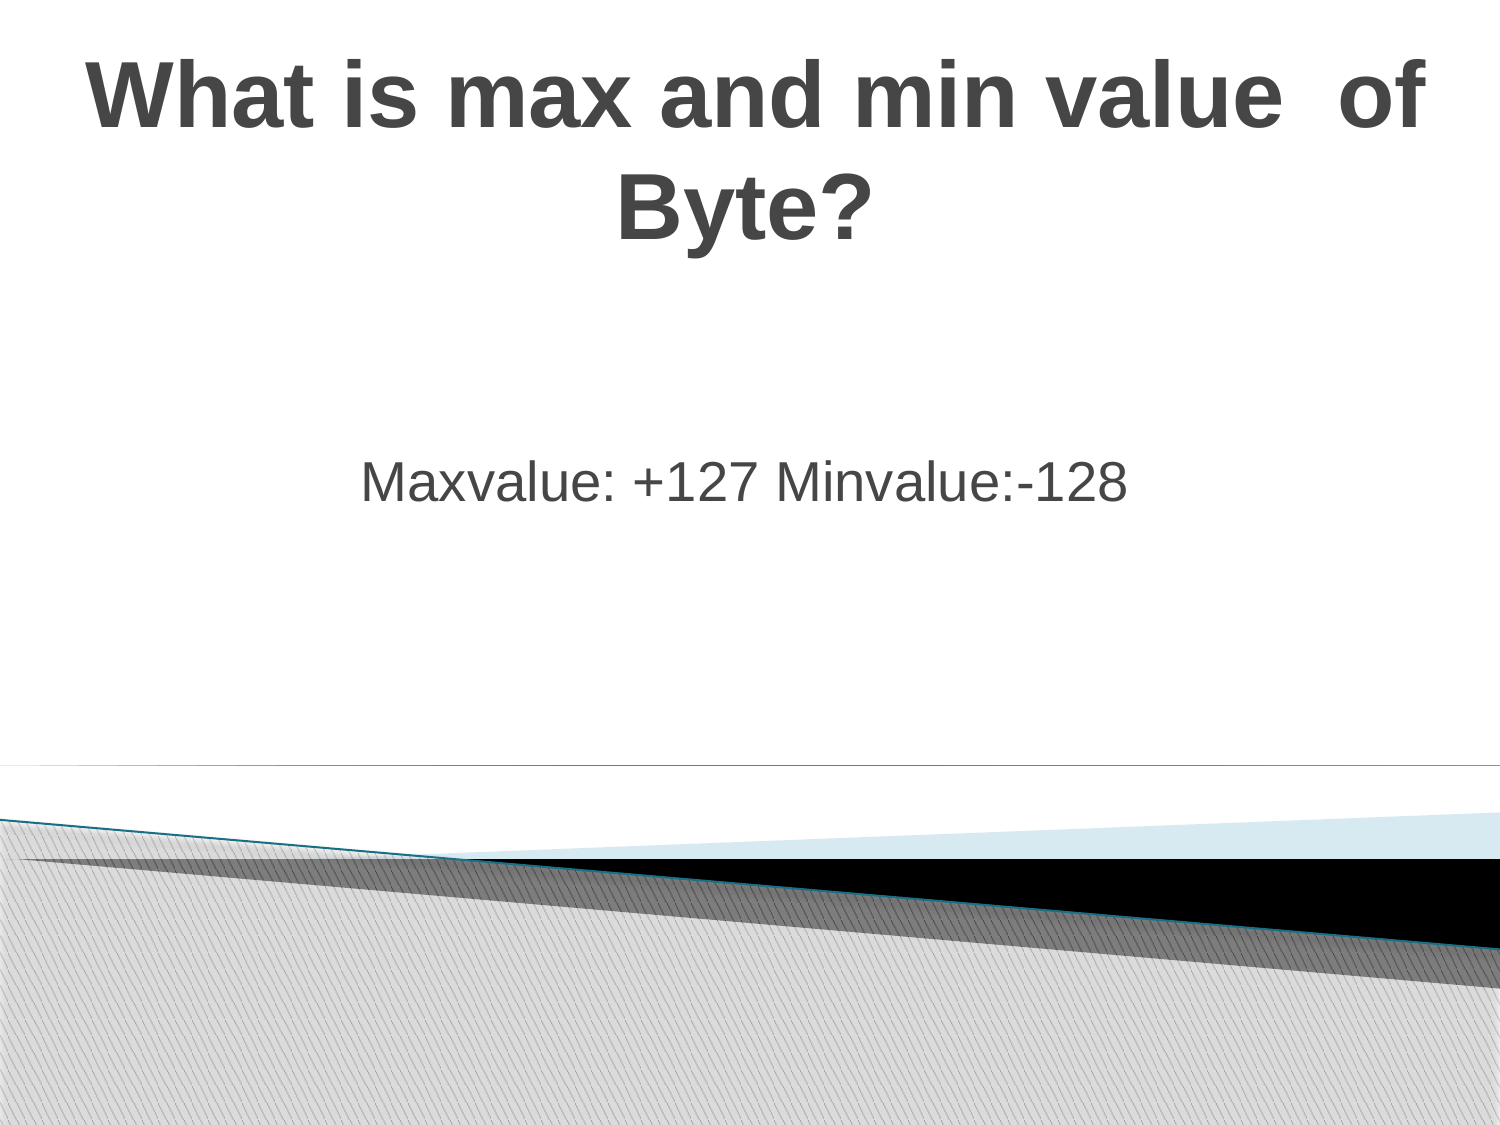

# What is max and min value  of Byte?
Maxvalue: +127 Minvalue:-128